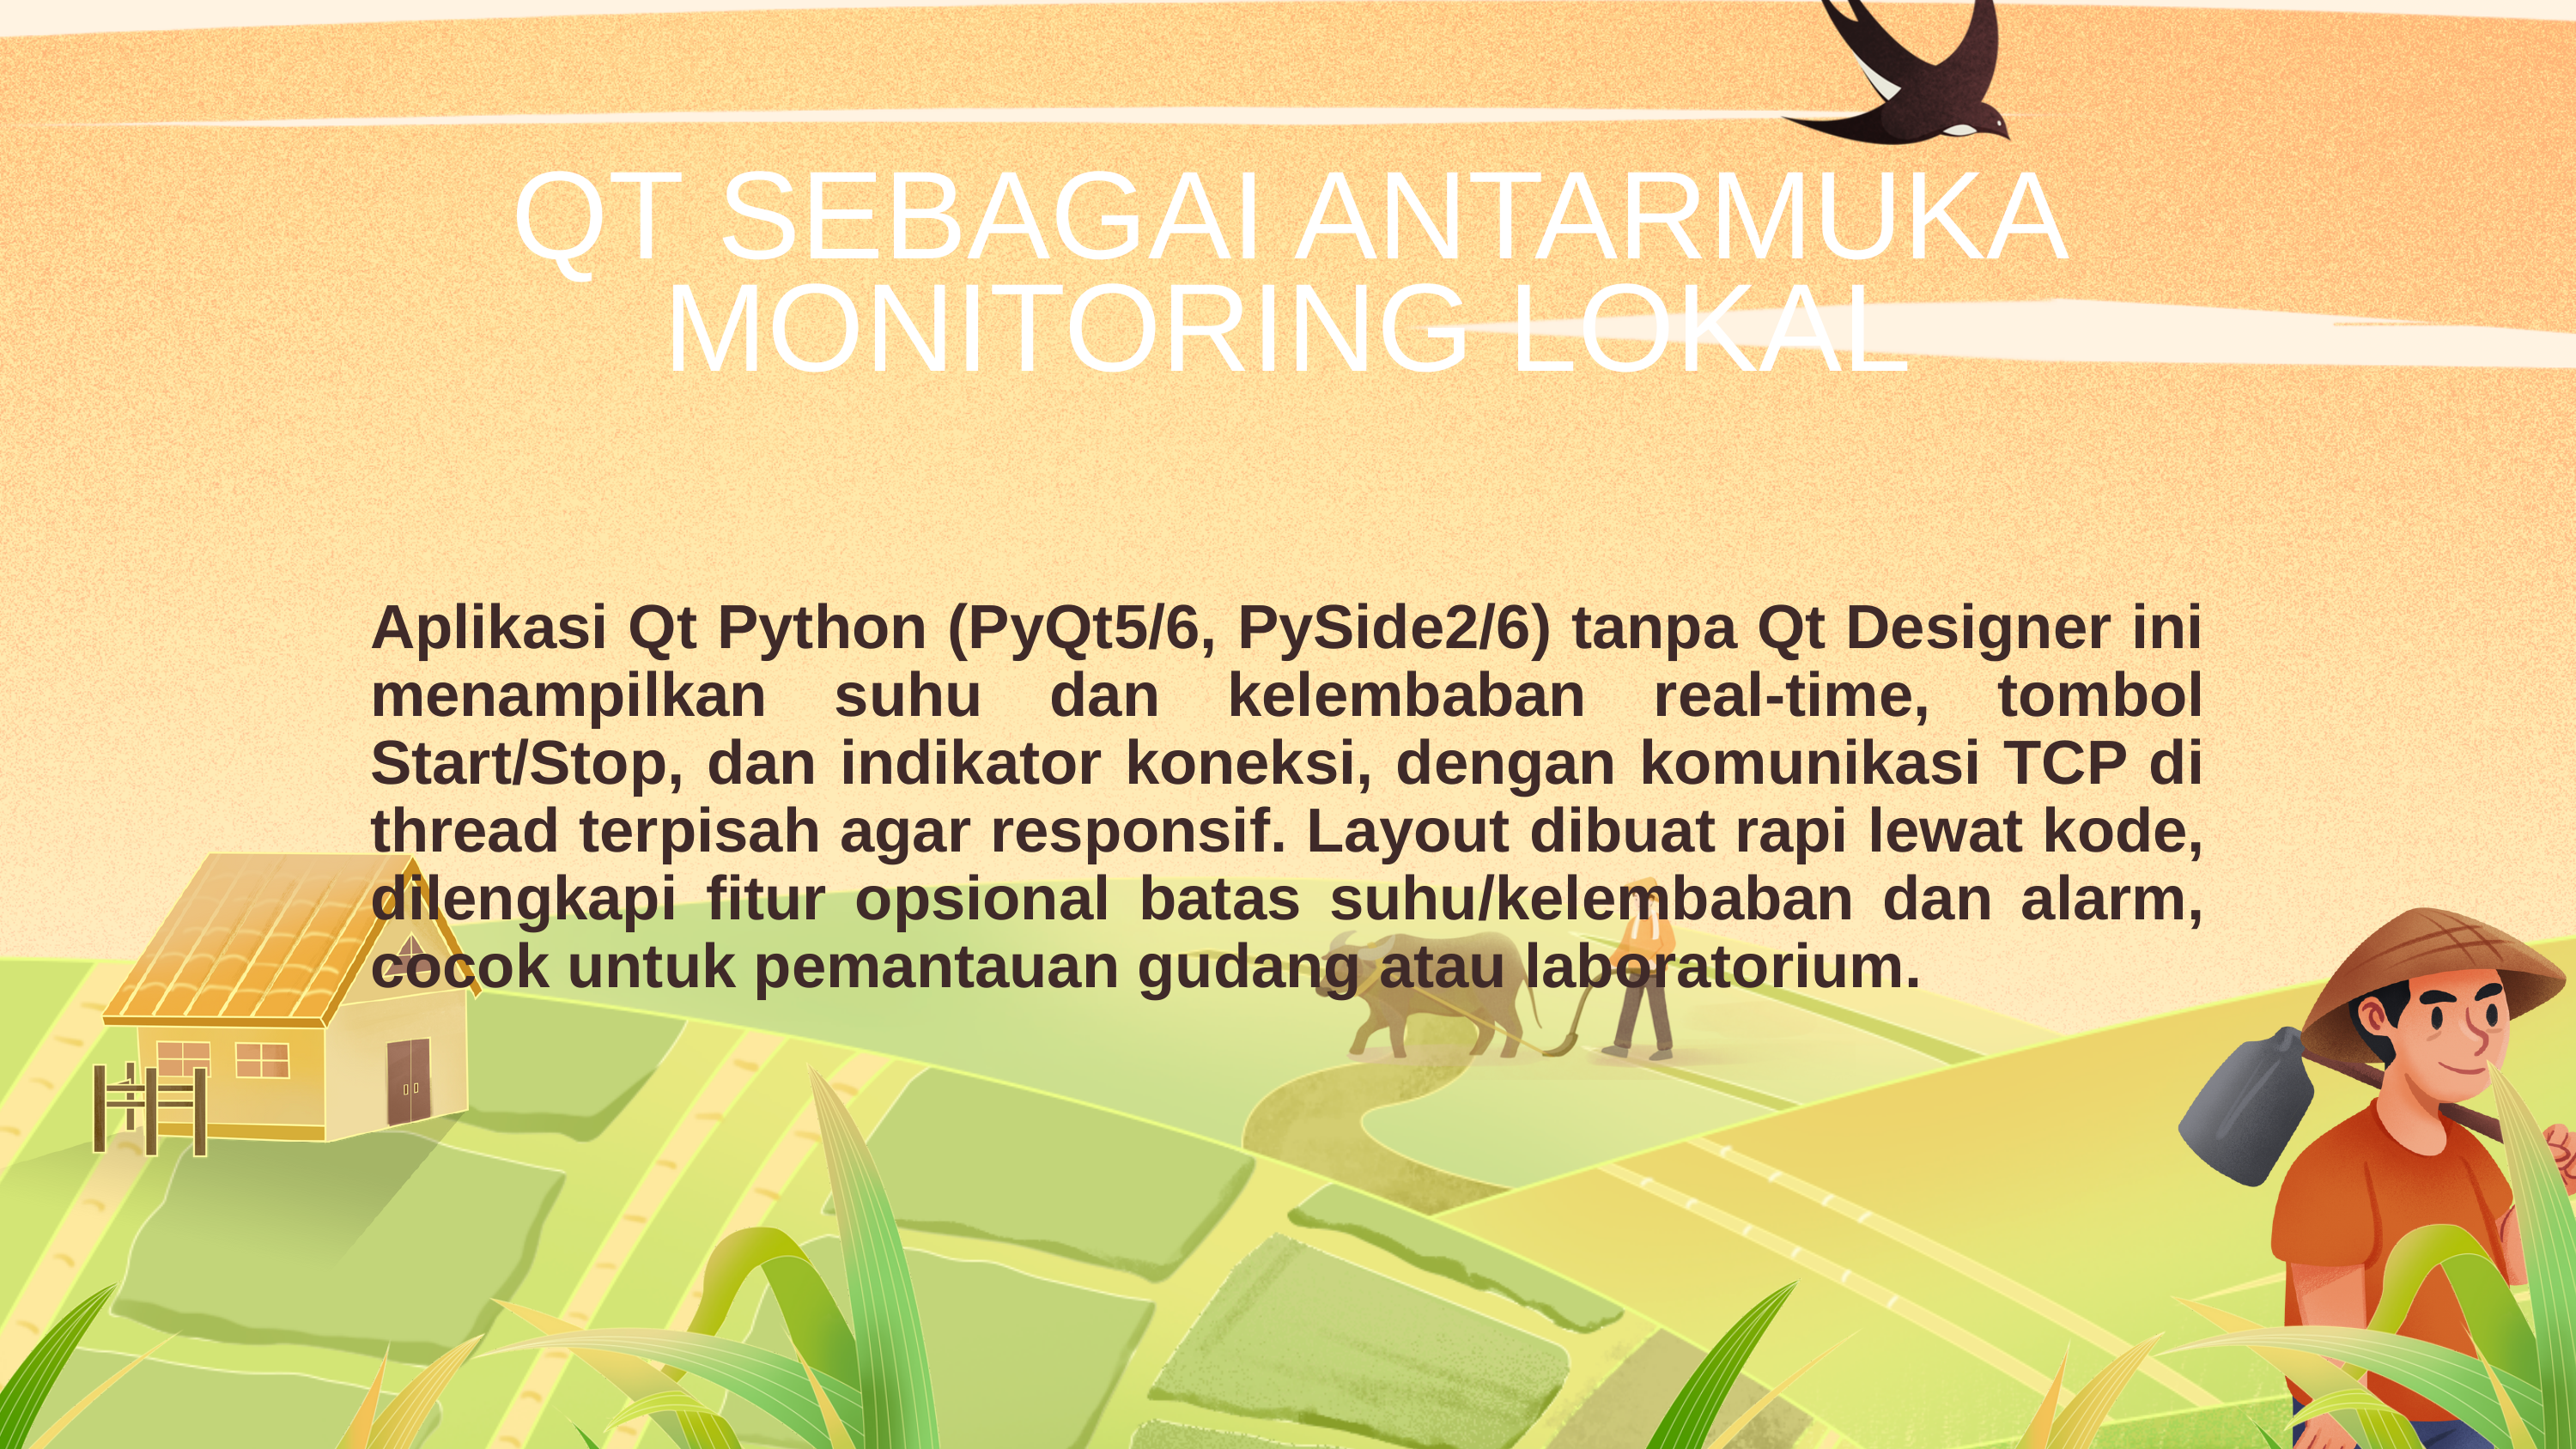

QT SEBAGAI ANTARMUKA MONITORING LOKAL

Aplikasi Qt Python (PyQt5/6, PySide2/6) tanpa Qt Designer ini menampilkan suhu dan kelembaban real-time, tombol Start/Stop, dan indikator koneksi, dengan komunikasi TCP di thread terpisah agar responsif. Layout dibuat rapi lewat kode, dilengkapi fitur opsional batas suhu/kelembaban dan alarm, cocok untuk pemantauan gudang atau laboratorium.